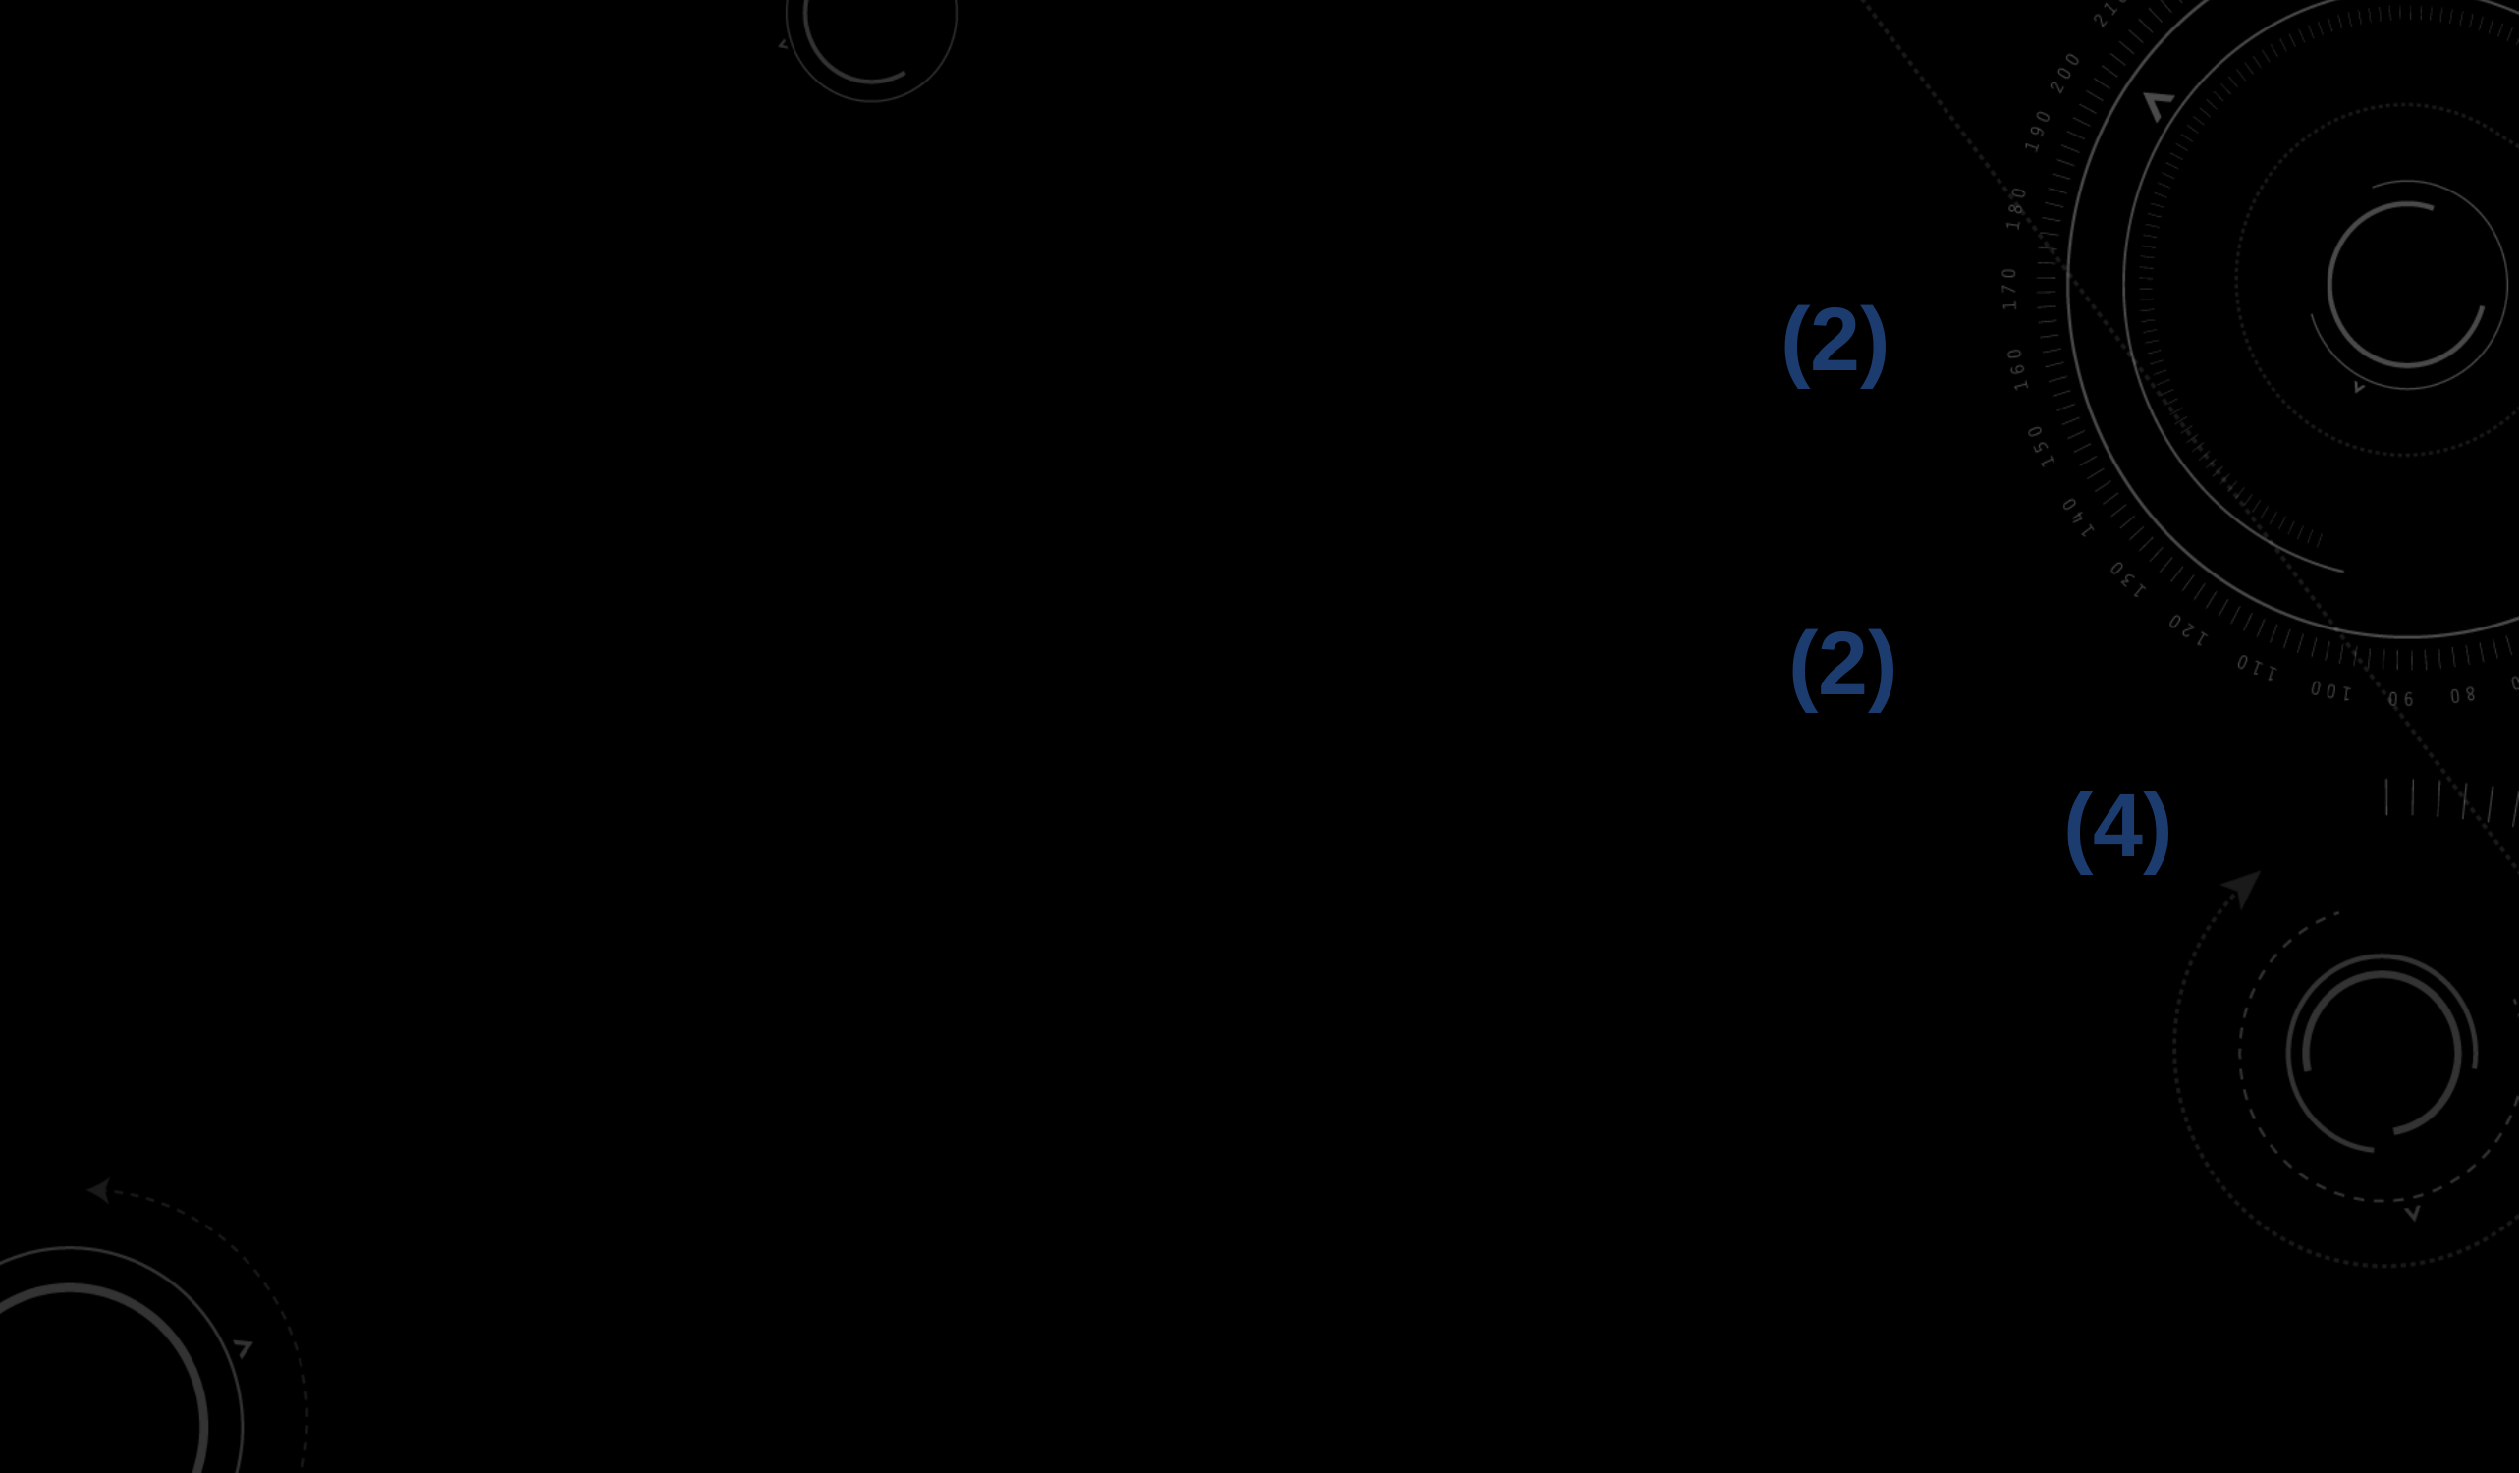

భూమ్యాకాశములు సృజించిన
    యేసయ్యా నీకే స్తోత్రం (2)
నీ ఆశ్ఛర్యమైన క్రియలు
    నేనెలా మరచిపోదును (2)
    హల్లెలూయ లూయ హల్లెలూయా (4)